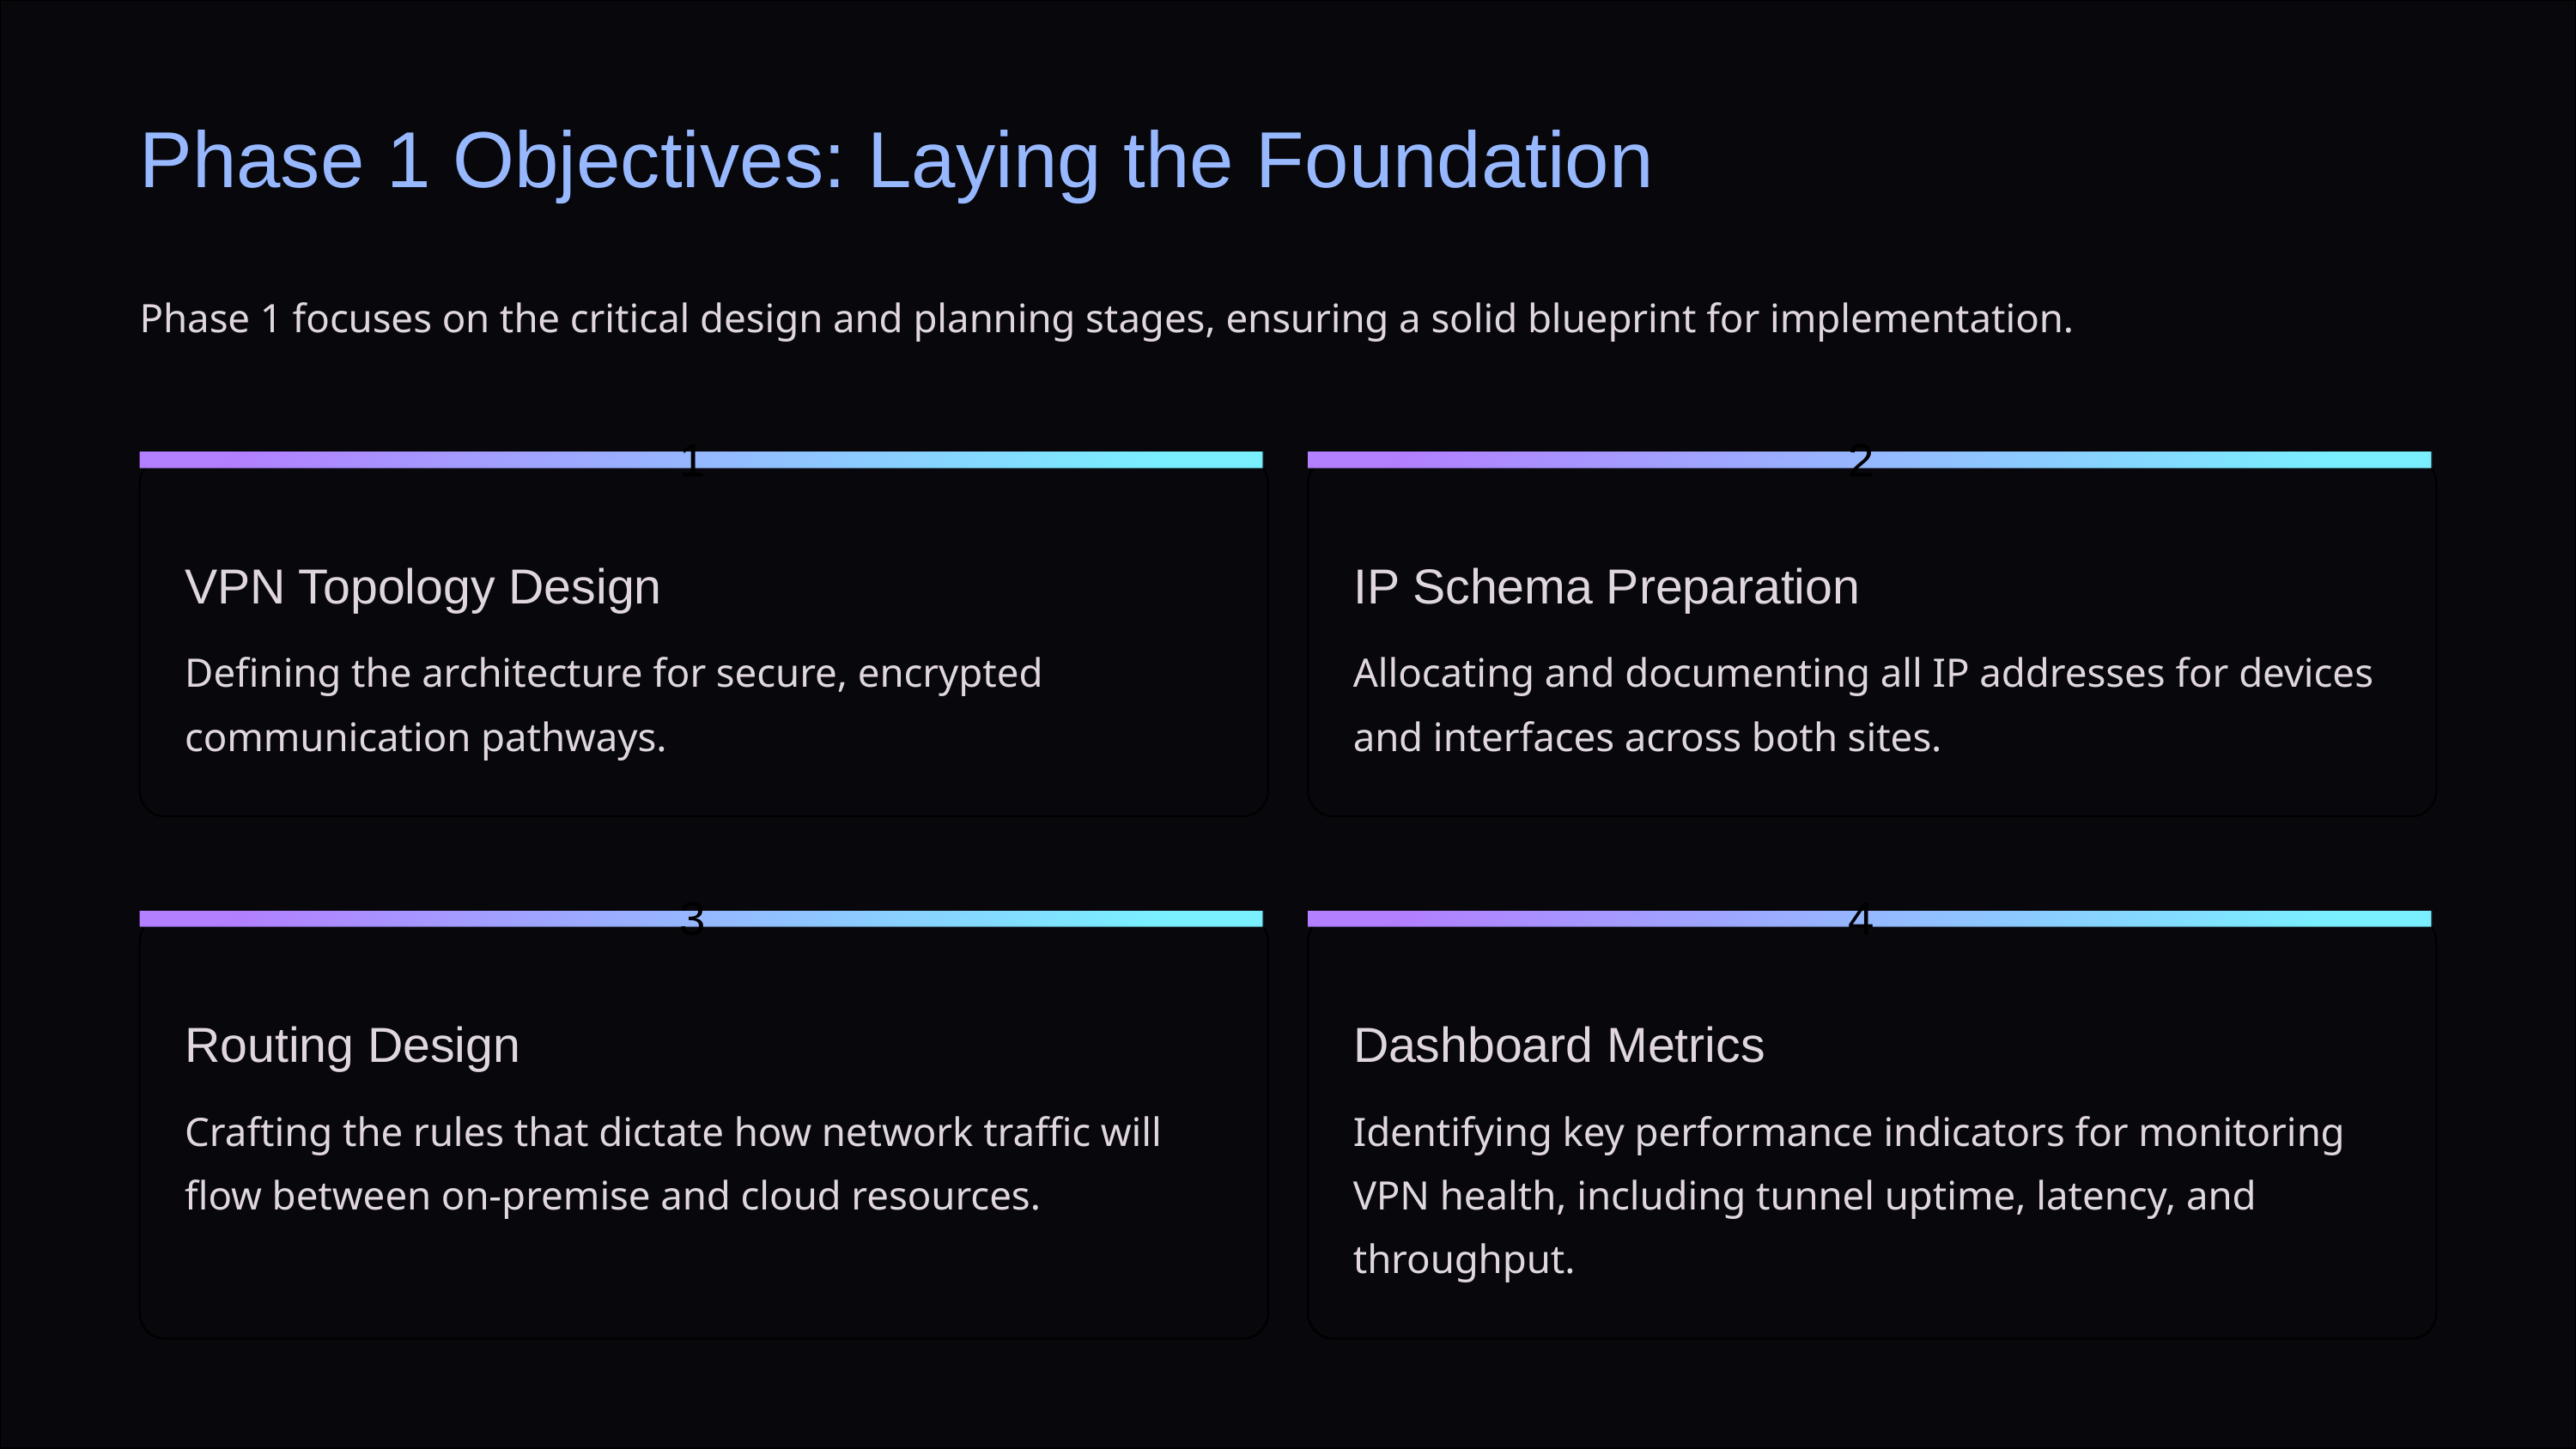

Phase 1 Objectives: Laying the Foundation
Phase 1 focuses on the critical design and planning stages, ensuring a solid blueprint for implementation.

1
2

VPN Topology Design
IP Schema Preparation
Defining the architecture for secure, encrypted communication pathways.
Allocating and documenting all IP addresses for devices and interfaces across both sites.

3
4

Routing Design
Dashboard Metrics
Crafting the rules that dictate how network traffic will flow between on-premise and cloud resources.
Identifying key performance indicators for monitoring VPN health, including tunnel uptime, latency, and throughput.